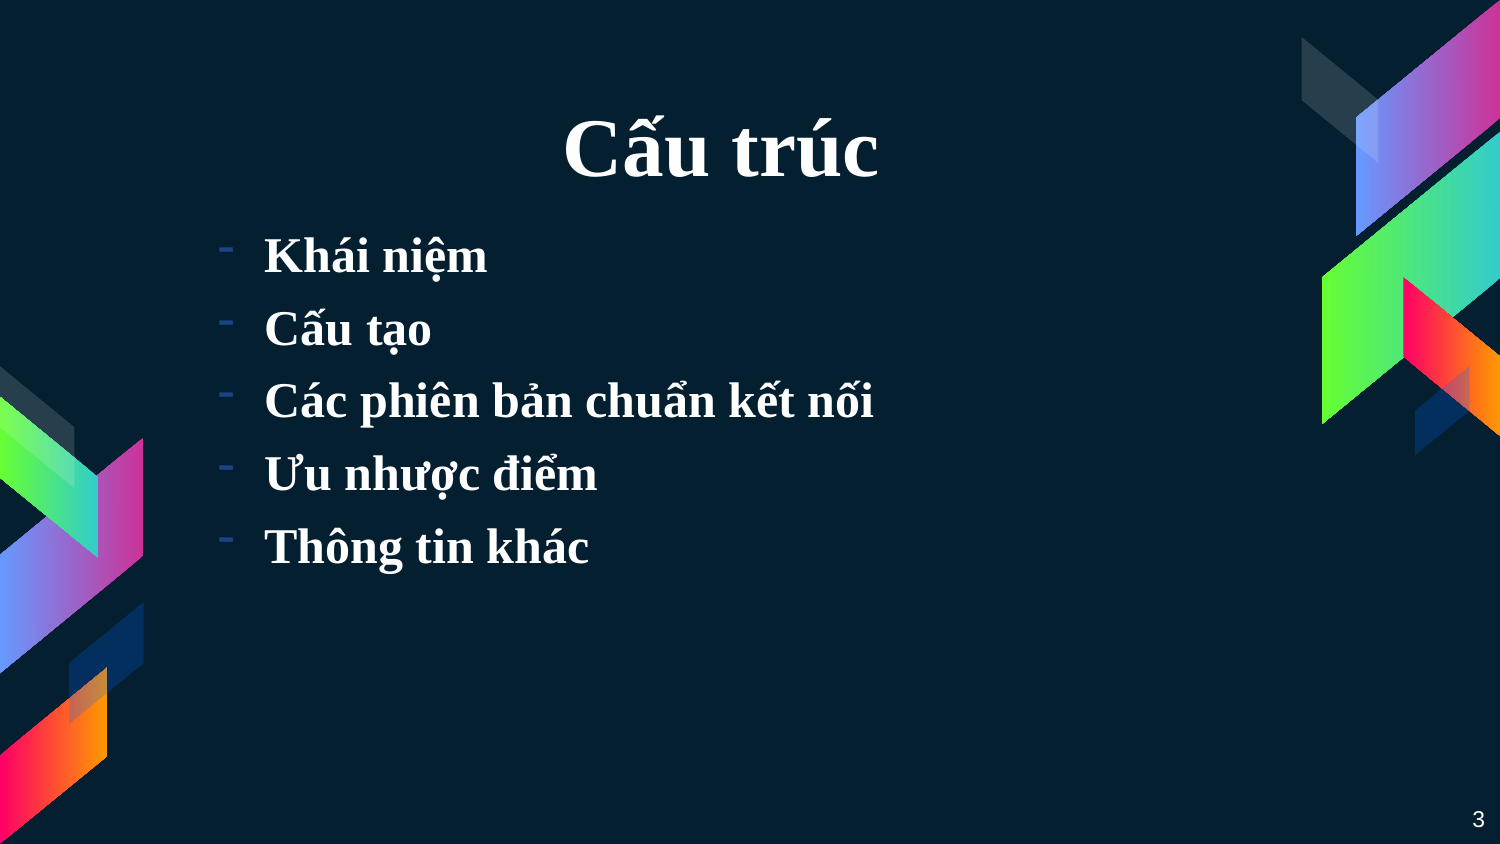

Cấu trúc
Khái niệm
Cấu tạo
Các phiên bản chuẩn kết nối
Ưu nhược điểm
Thông tin khác

3